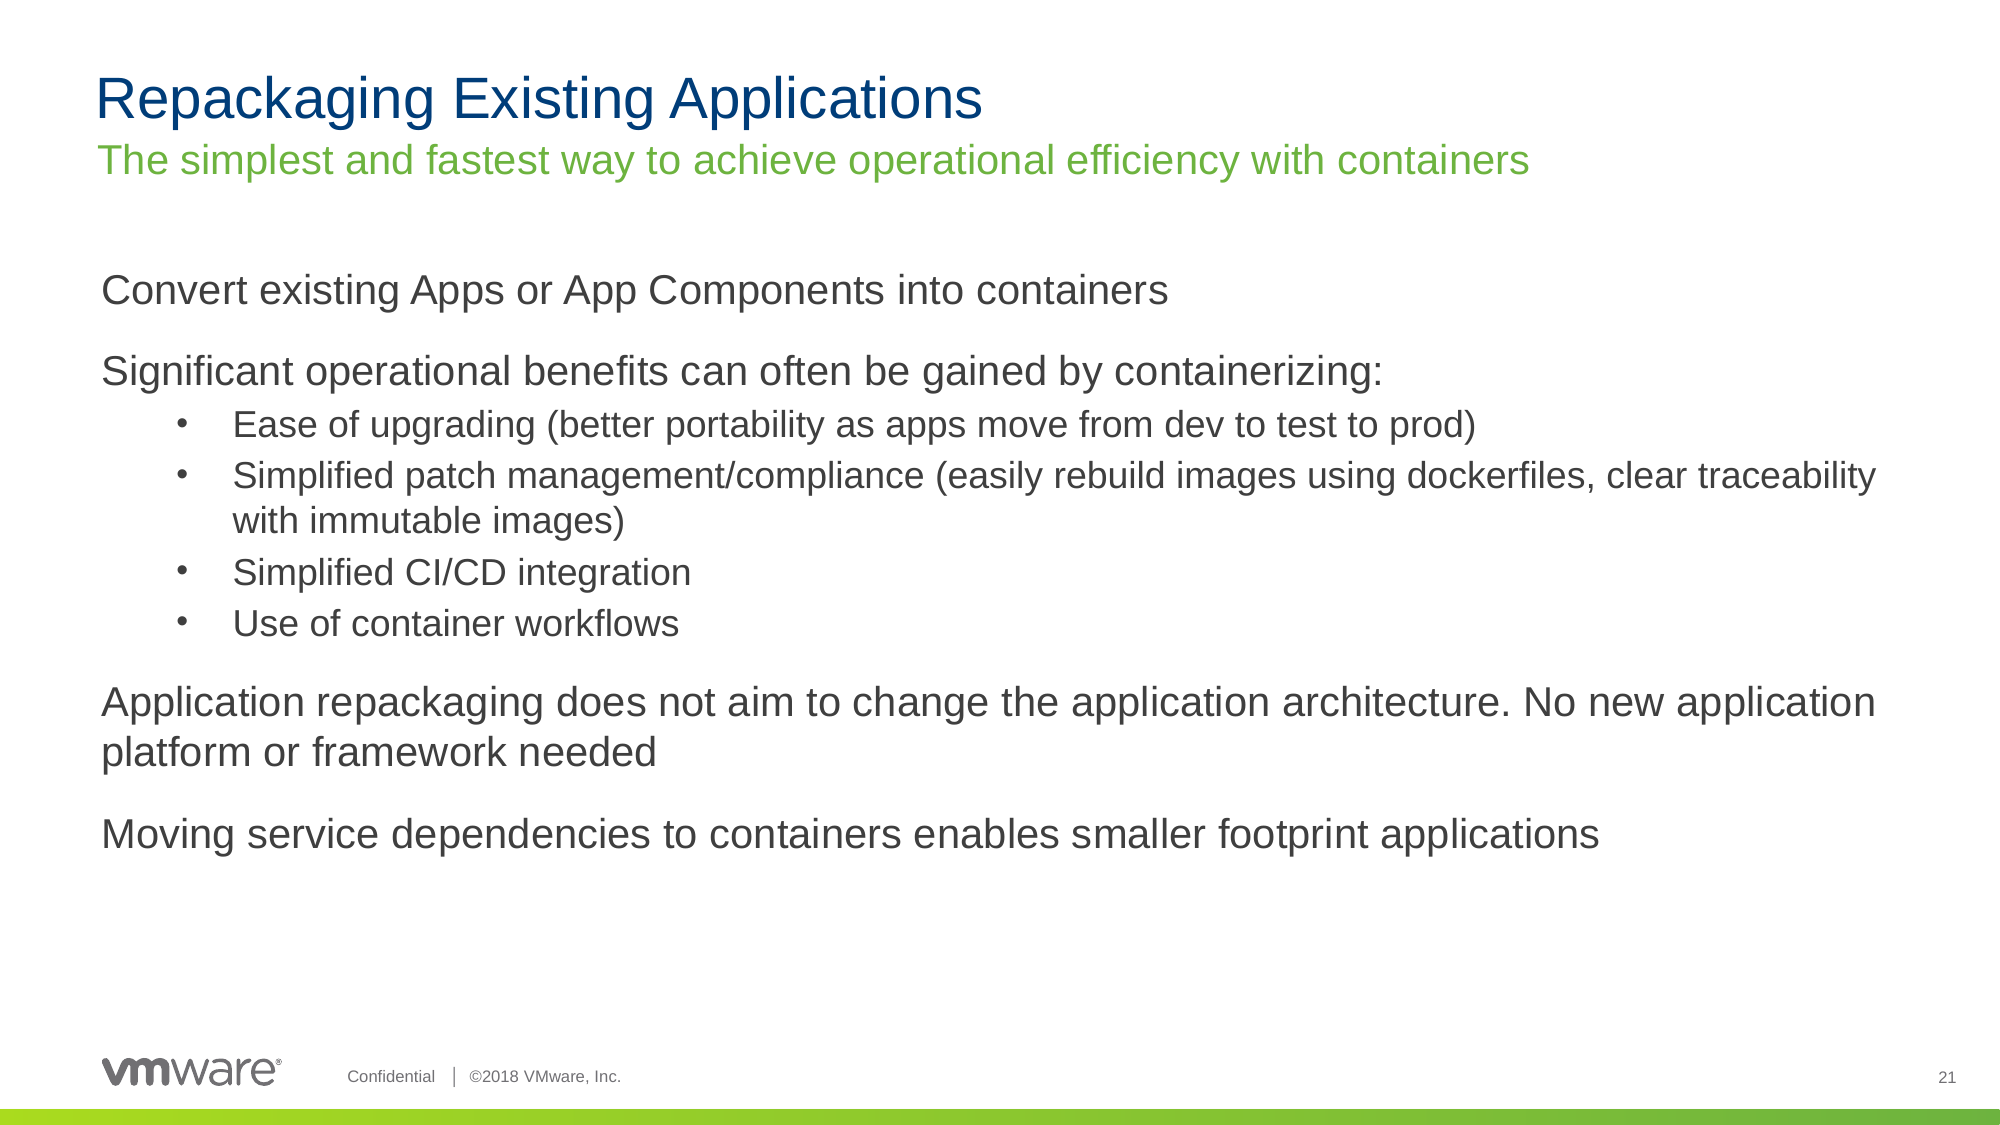

# Repackaging Existing Applications
The simplest and fastest way to achieve operational efficiency with containers
Convert existing Apps or App Components into containers
Significant operational benefits can often be gained by containerizing:
Ease of upgrading (better portability as apps move from dev to test to prod)
Simplified patch management/compliance (easily rebuild images using dockerfiles, clear traceability with immutable images)
Simplified CI/CD integration
Use of container workflows
Application repackaging does not aim to change the application architecture. No new application platform or framework needed
Moving service dependencies to containers enables smaller footprint applications